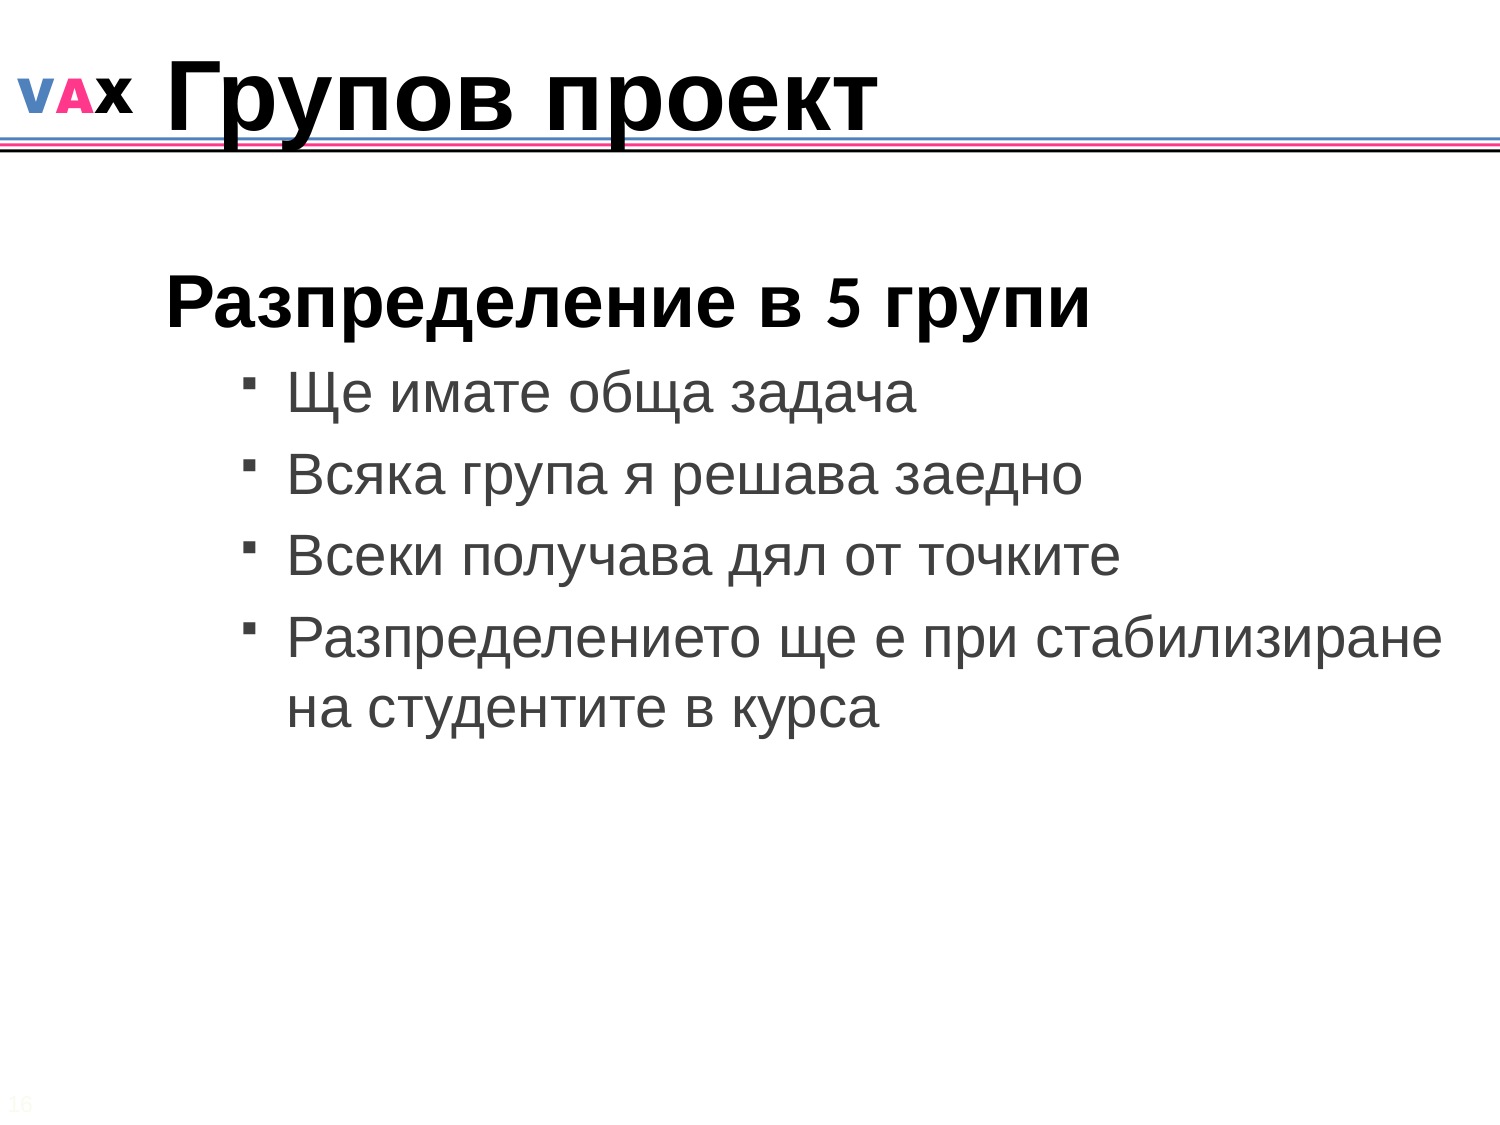

# Групов проект
Разпределение в 5 групи
Ще имате обща задача
Всяка група я решава заедно
Всеки получава дял от точките
Разпределението ще е при стабилизиране на студентите в курса